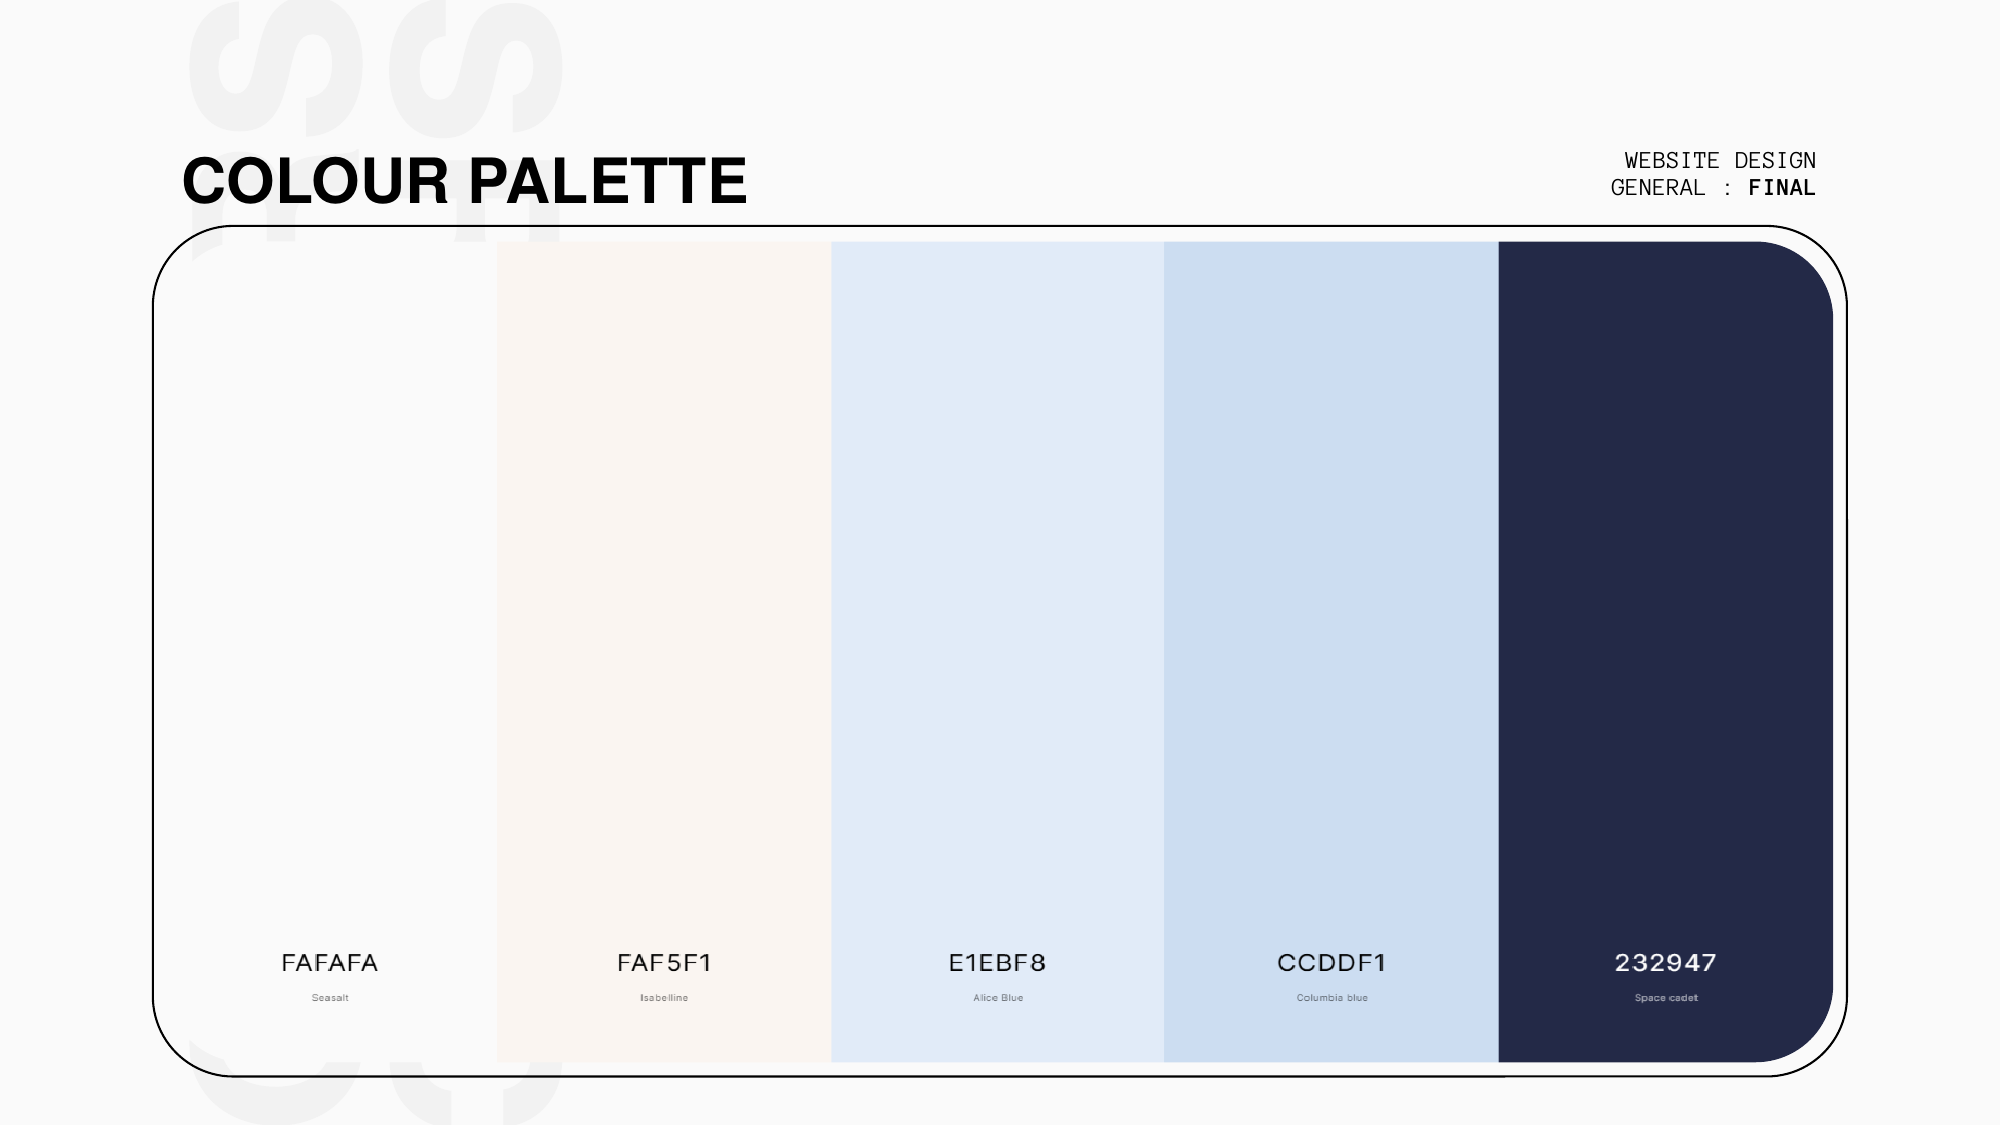

# COLOUR PALETTE
WEBSITE DESIGN
GENERAL : FINAL